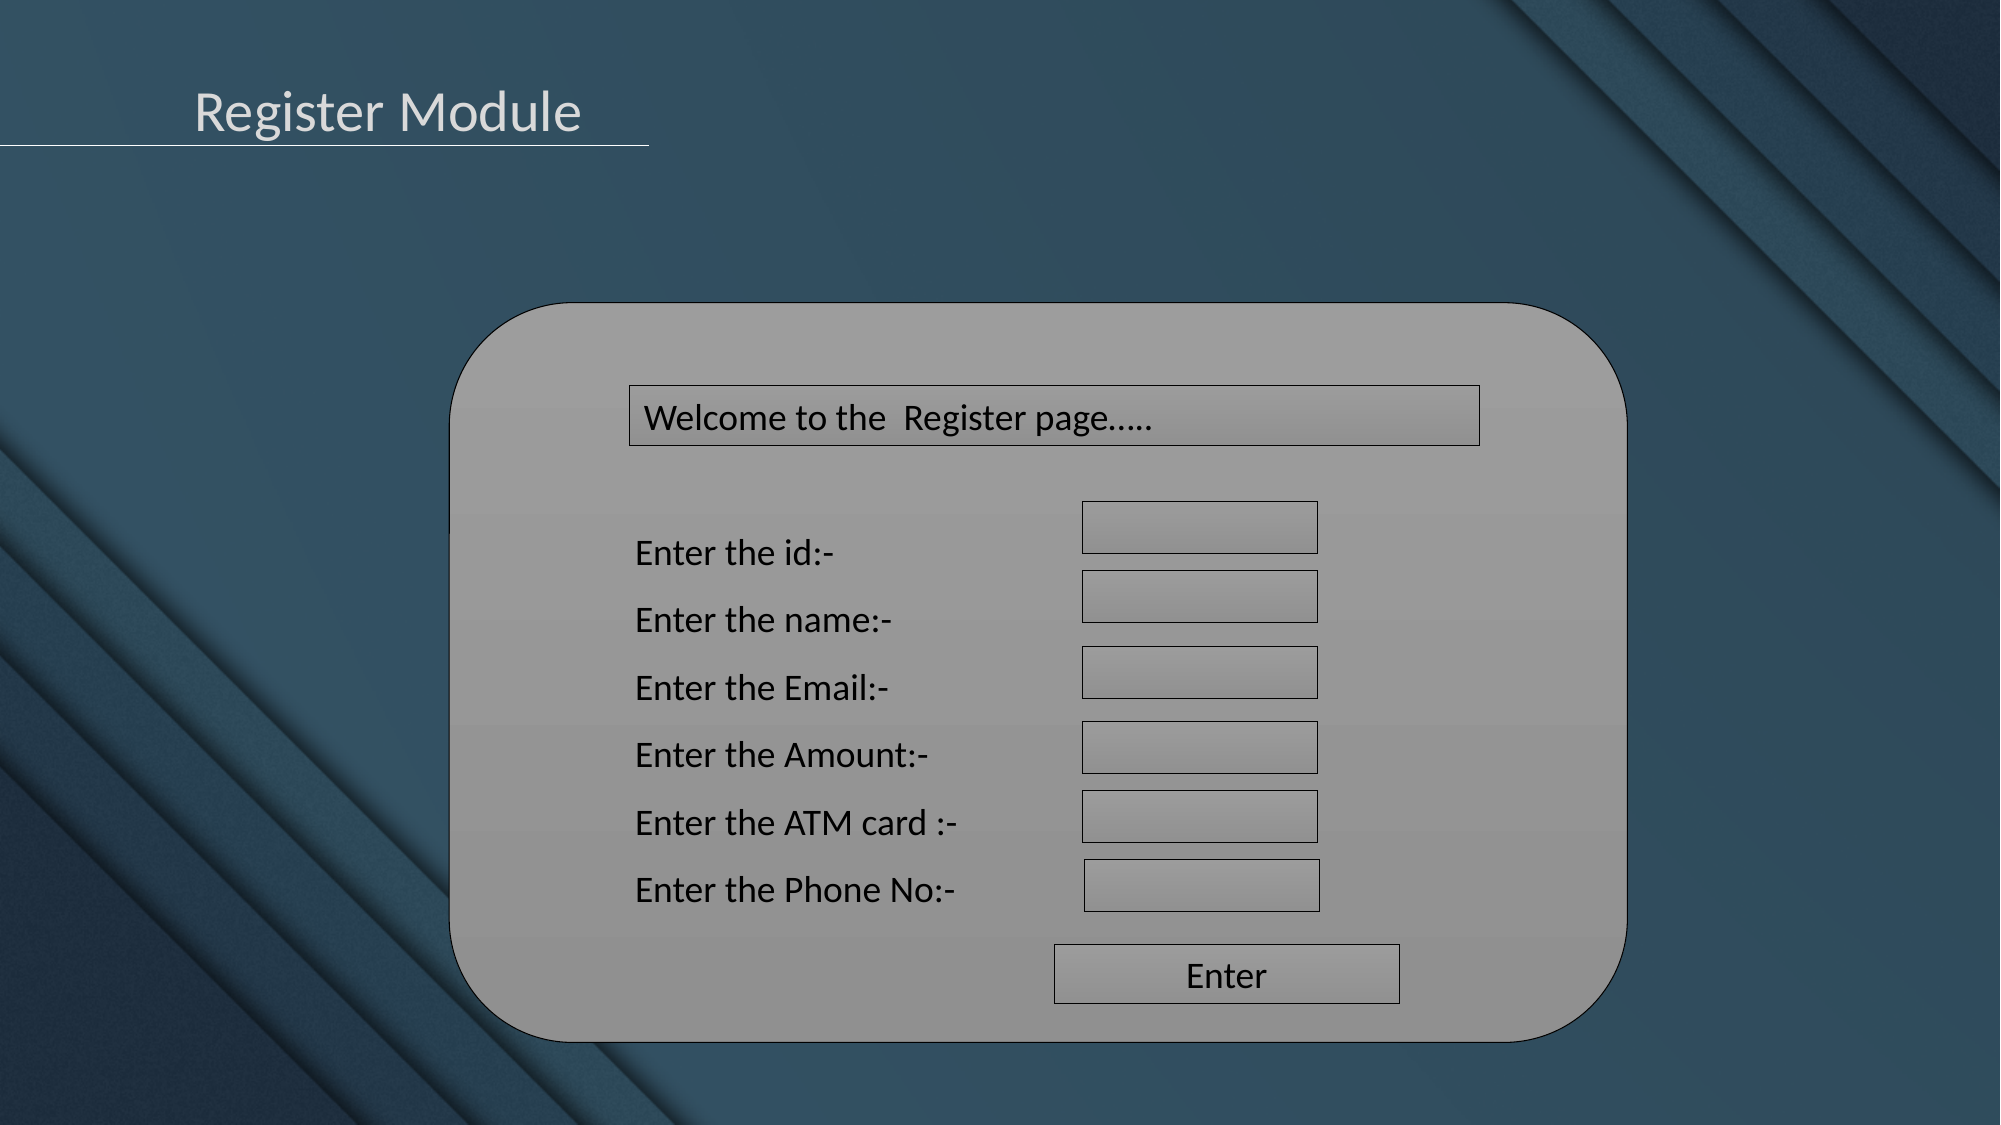

Register Module

Welcome to the  Register page…..
Enter the id:-
Enter the name:-
Enter the Email:-
Enter the Amount:-
Enter the ATM card :-
Enter the Phone No:-

Enter